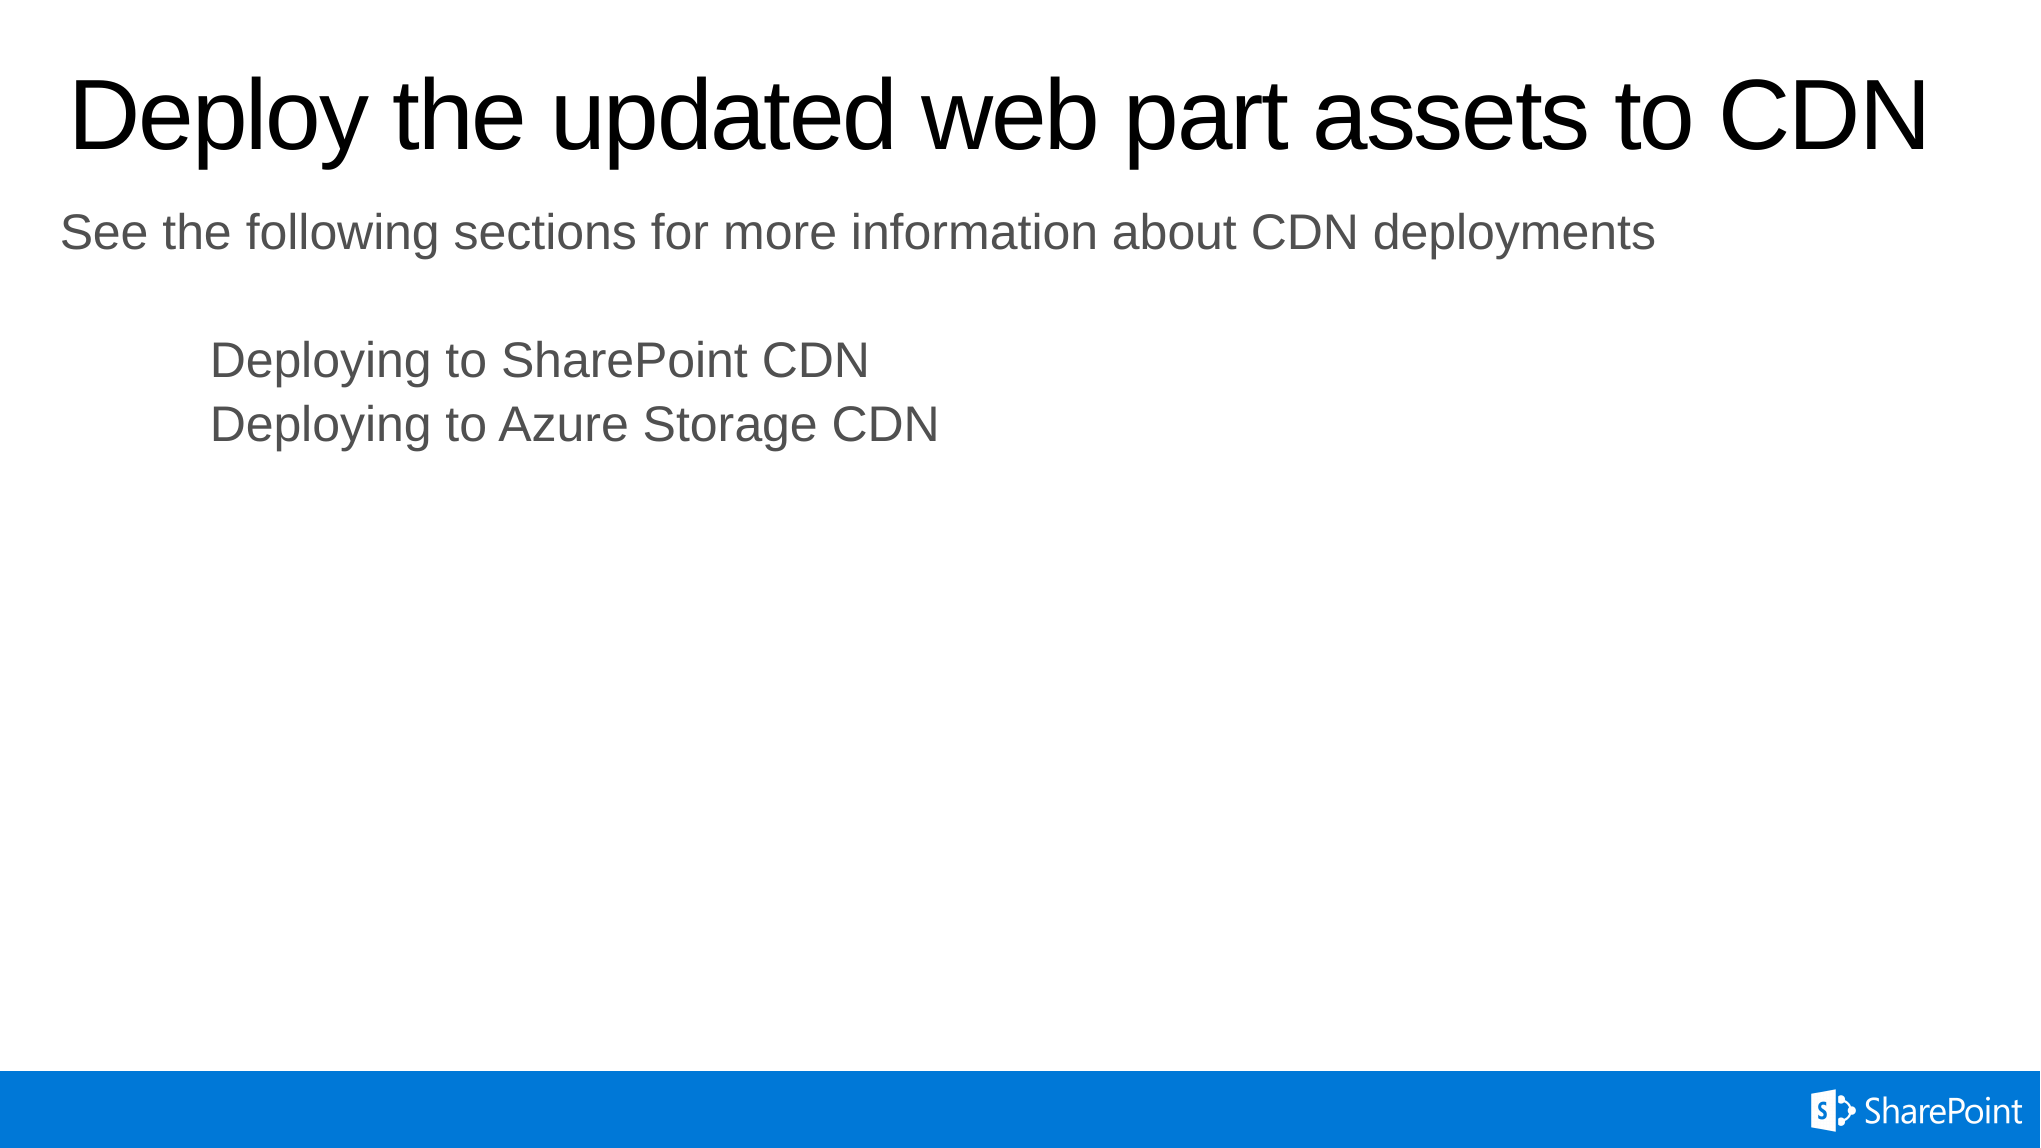

# Deploy the updated web part assets to CDN
See the following sections for more information about CDN deployments

	Deploying to SharePoint CDN
	Deploying to Azure Storage CDN